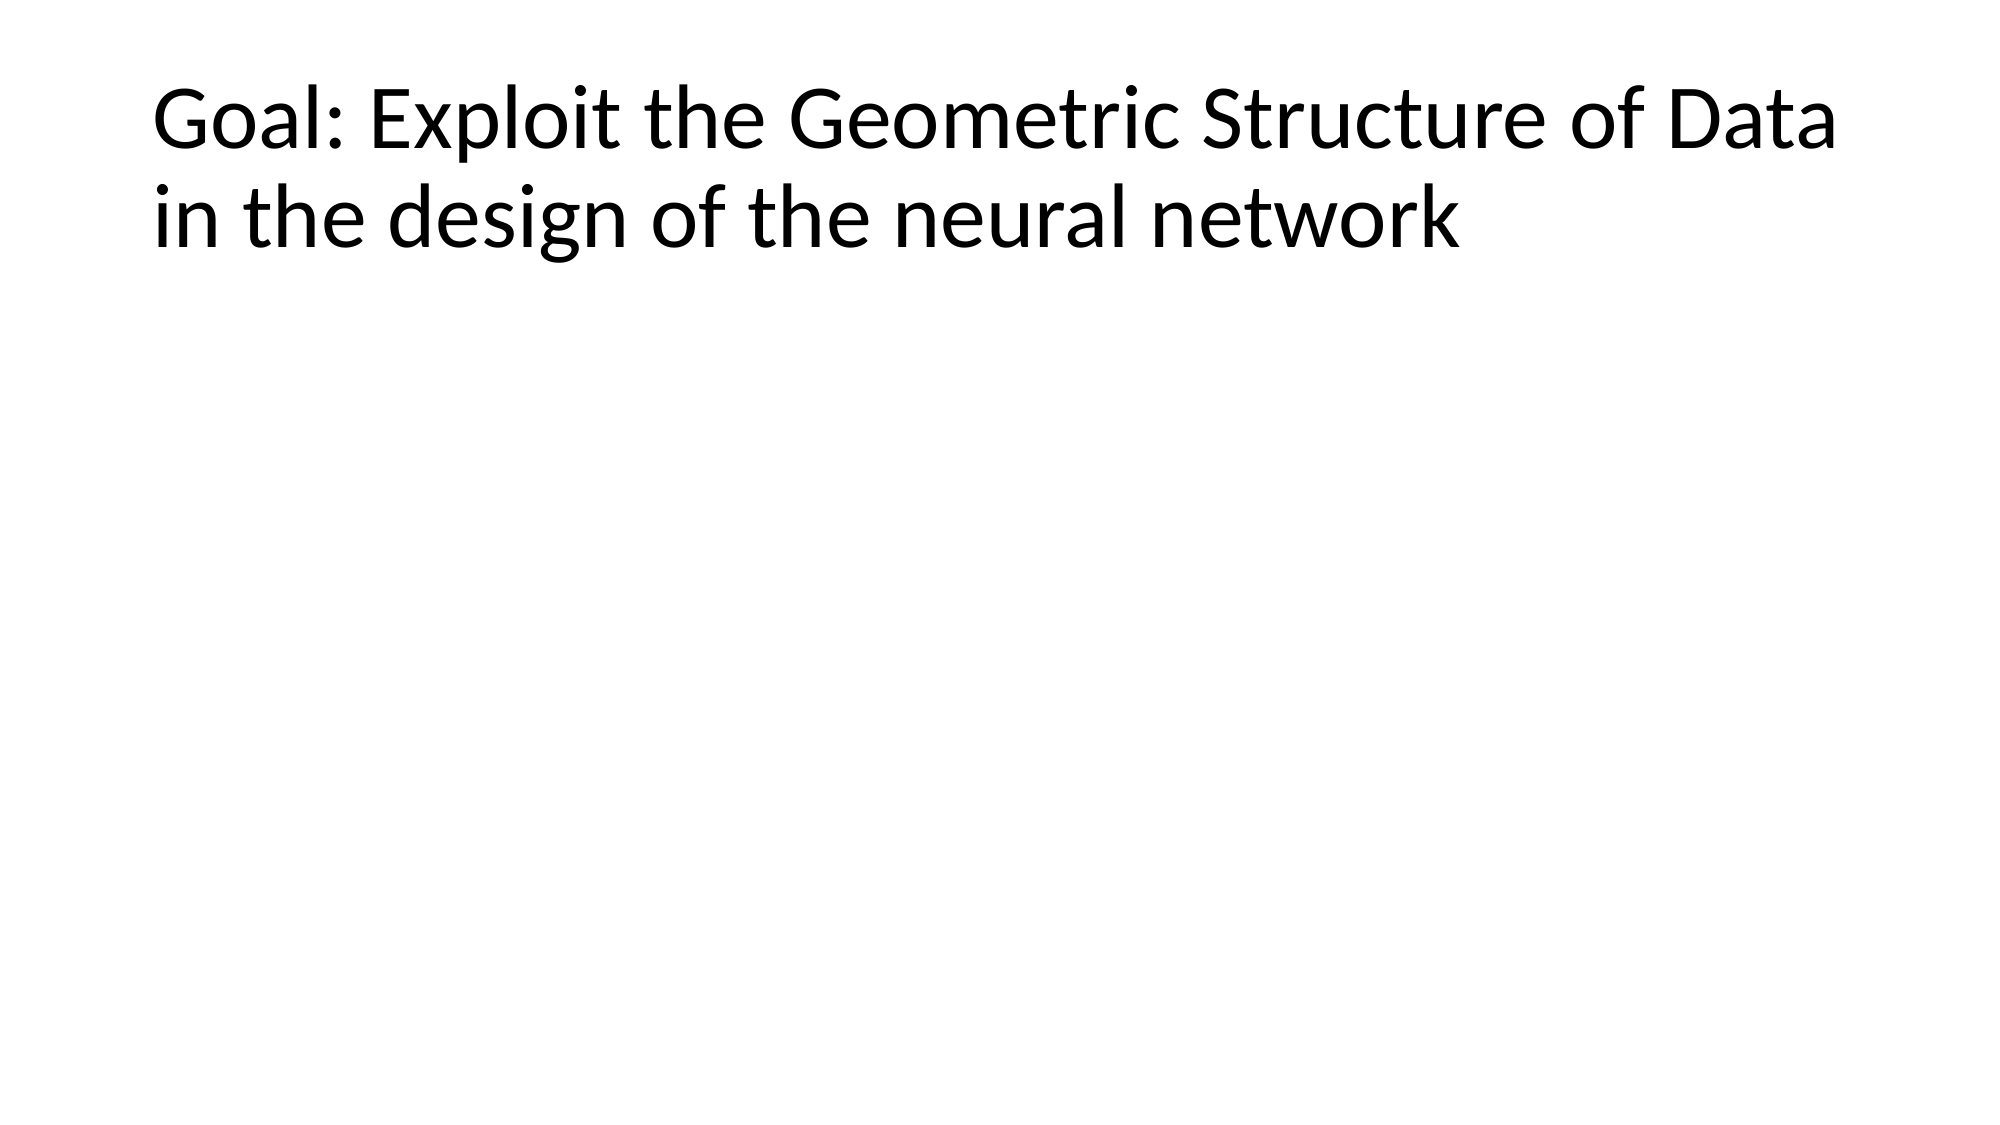

# Goal: Exploit the Geometric Structure of Data in the design of the neural network